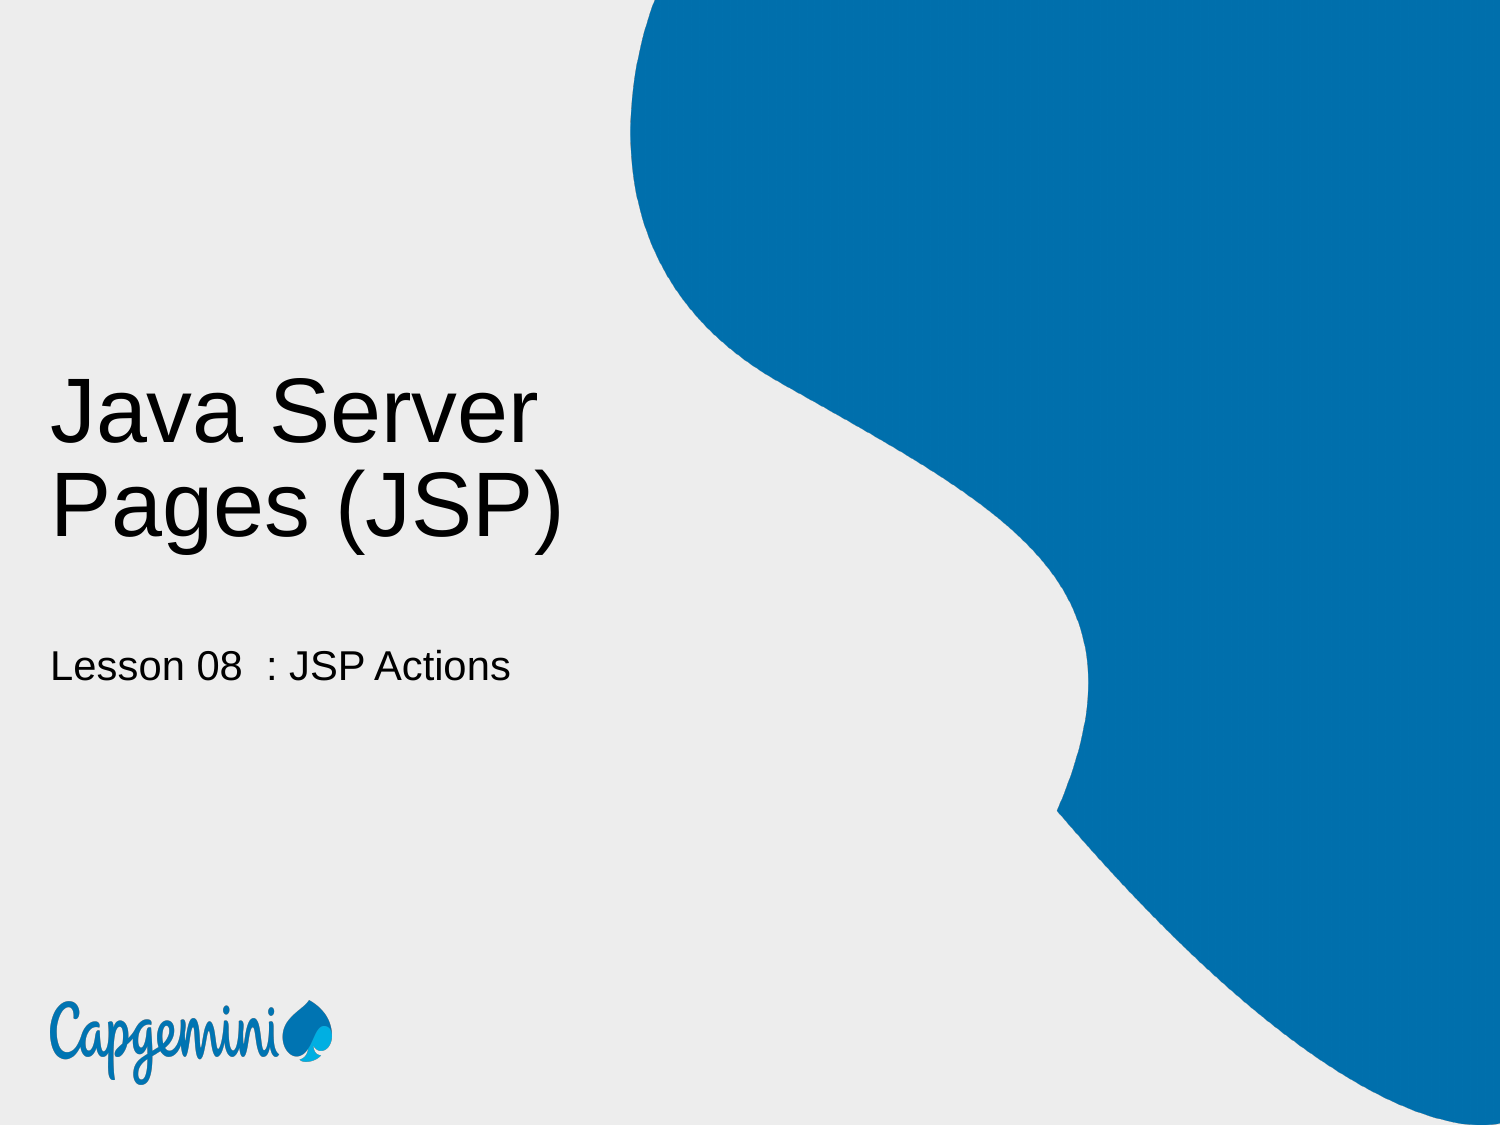

# Java Server Pages (JSP)

Lesson 08  : JSP Actions